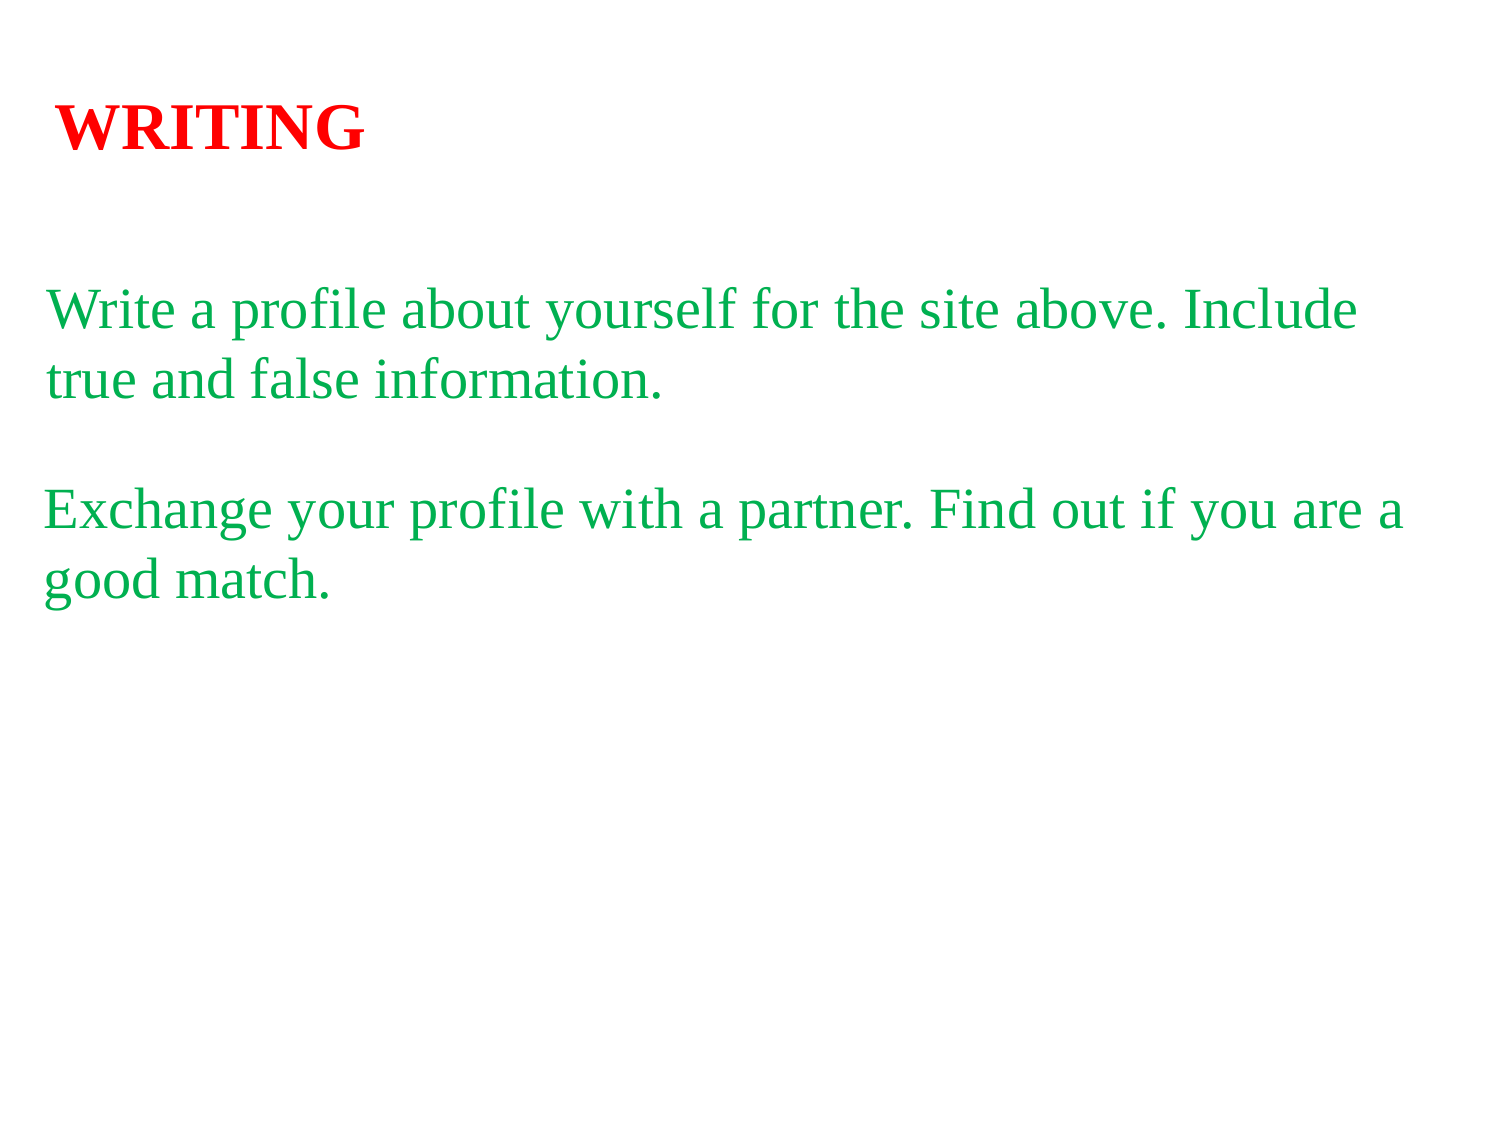

WRITING
Write a profile about yourself for the site above. Include true and false information.
Exchange your profile with a partner. Find out if you are a good match.